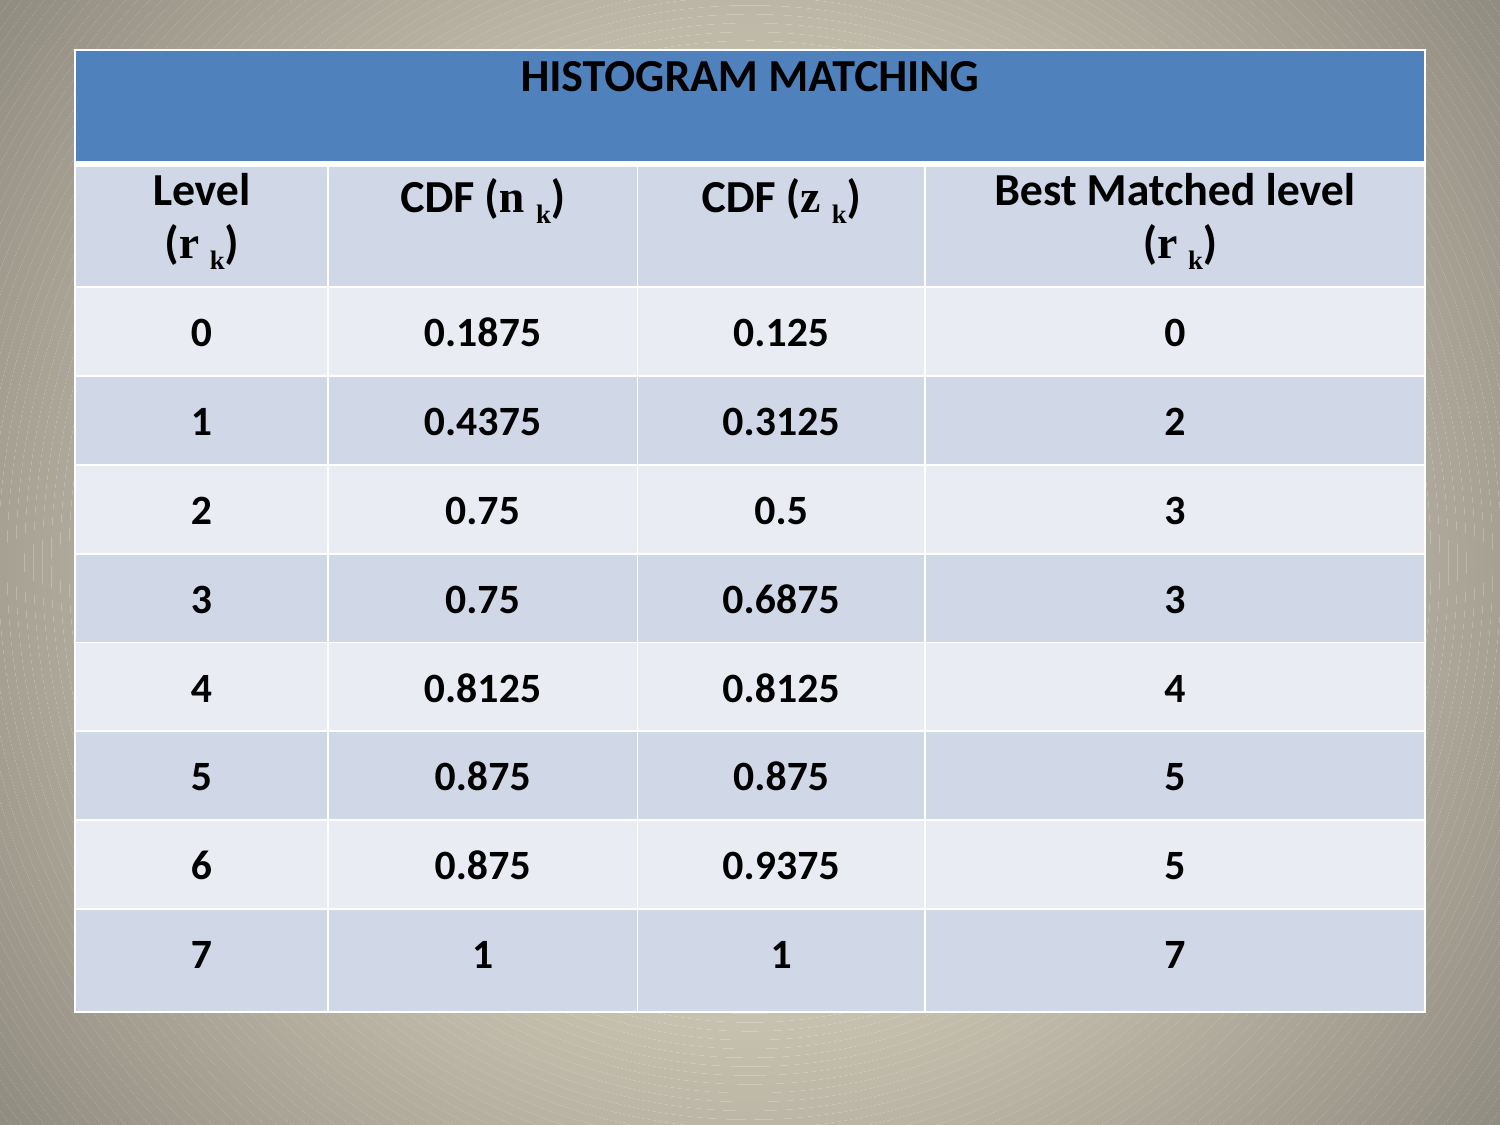

| HISTOGRAM MATCHING |  |  |  |
| --- | --- | --- | --- |
| Level (r k) | CDF (n k) | CDF (z k) | Best Matched level (r k) |
| 0 | 0.1875 | 0.125 | 0 |
| 1 | 0.4375 | 0.3125 | 2 |
| 2 | 0.75 | 0.5 | 3 |
| 3 | 0.75 | 0.6875 | 3 |
| 4 | 0.8125 | 0.8125 | 4 |
| 5 | 0.875 | 0.875 | 5 |
| 6 | 0.875 | 0.9375 | 5 |
| 7 | 1 | 1 | 7 |